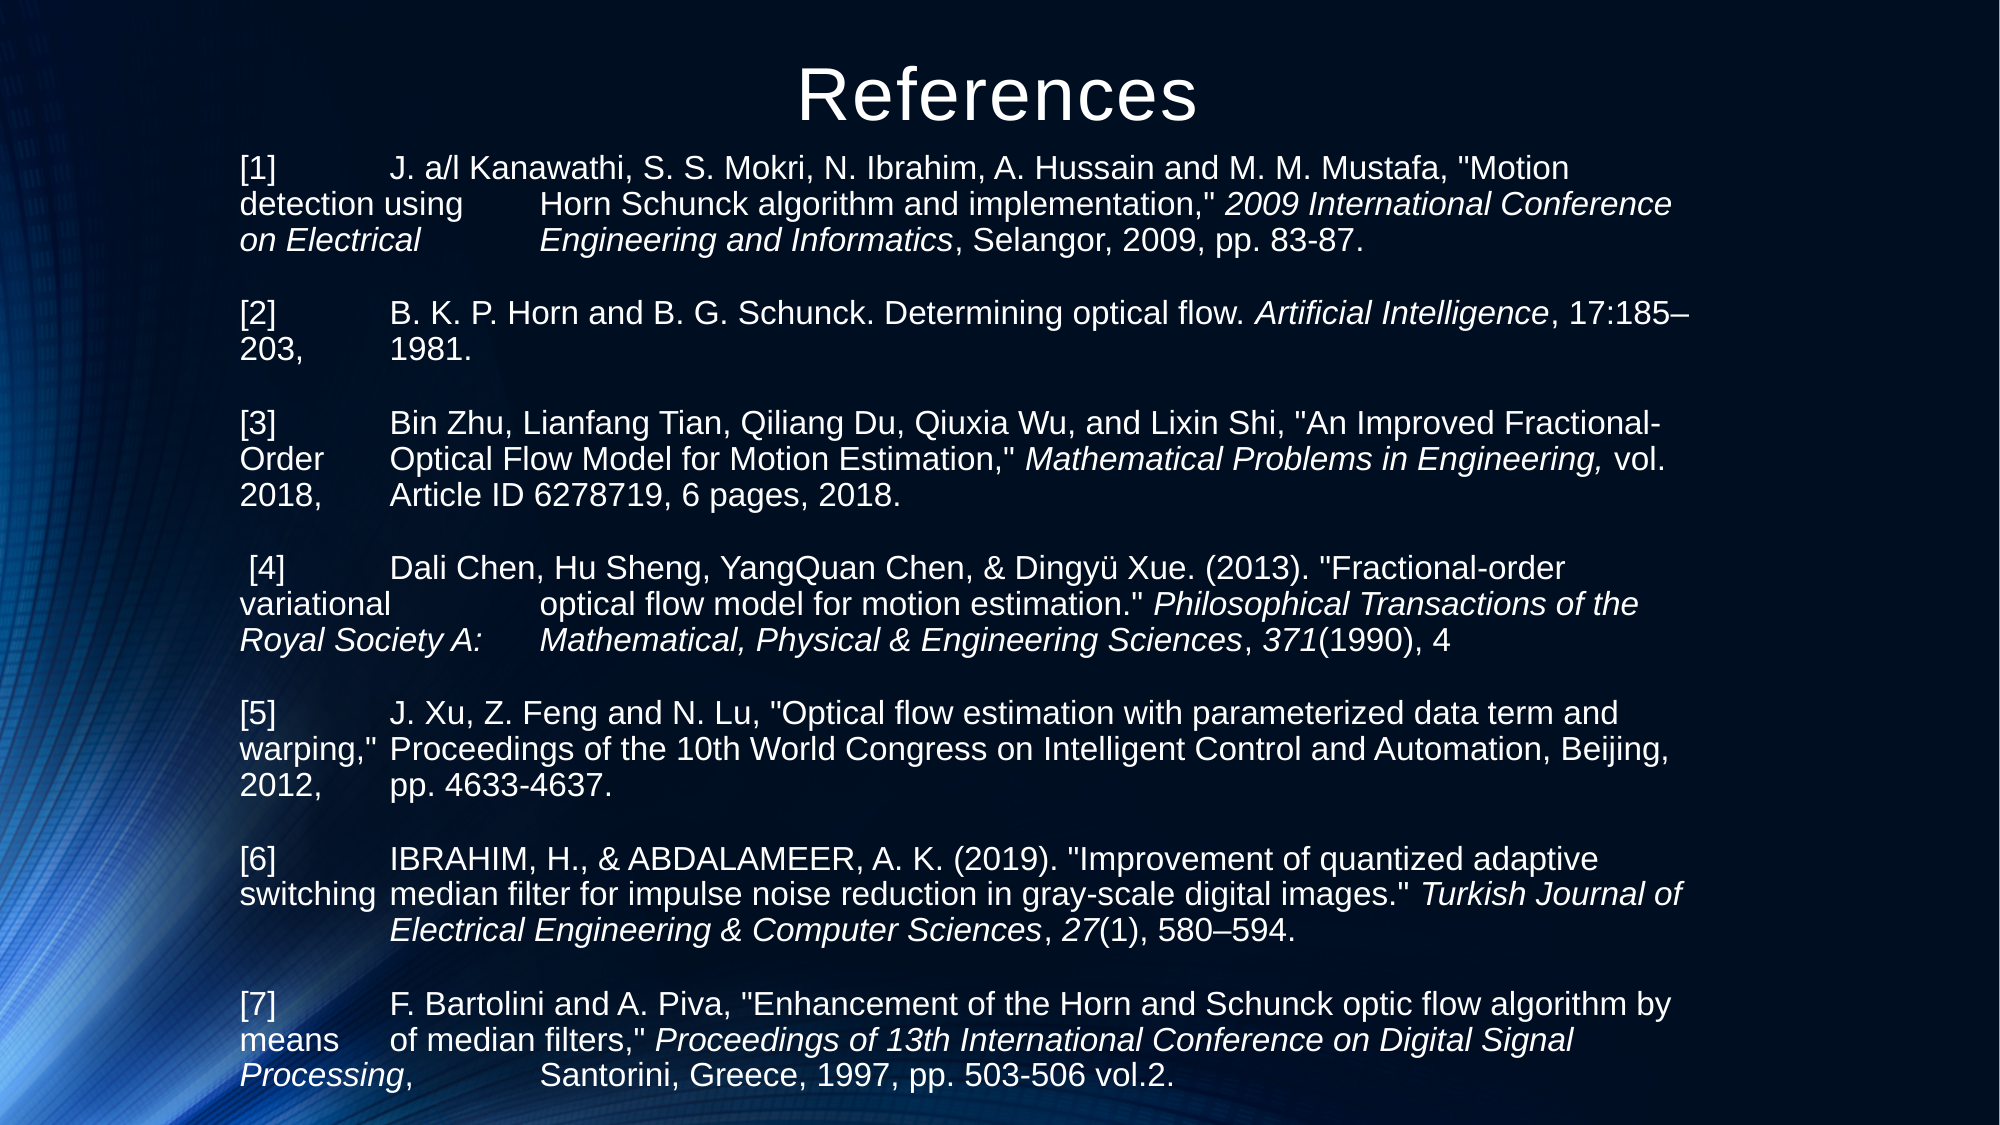

# References
[1] 	J. a/l Kanawathi, S. S. Mokri, N. Ibrahim, A. Hussain and M. M. Mustafa, "Motion detection using 	Horn Schunck algorithm and implementation," 2009 International Conference on Electrical 	Engineering and Informatics, Selangor, 2009, pp. 83-87.
[2]	B. K. P. Horn and B. G. Schunck. Determining optical flow. Artificial Intelligence, 17:185–203, 	1981.
[3]	Bin Zhu, Lianfang Tian, Qiliang Du, Qiuxia Wu, and Lixin Shi, "An Improved Fractional-Order 	Optical Flow Model for Motion Estimation," Mathematical Problems in Engineering, vol. 2018, 	Article ID 6278719, 6 pages, 2018.
 [4]	Dali Chen, Hu Sheng, YangQuan Chen, & Dingyü Xue. (2013). "Fractional-order variational 	optical flow model for motion estimation." Philosophical Transactions of the Royal Society A: 	Mathematical, Physical & Engineering Sciences, 371(1990), 4
[5]	J. Xu, Z. Feng and N. Lu, "Optical flow estimation with parameterized data term and warping," 	Proceedings of the 10th World Congress on Intelligent Control and Automation, Beijing, 2012, 	pp. 4633-4637.
[6]	IBRAHIM, H., & ABDALAMEER, A. K. (2019). "Improvement of quantized adaptive switching 	median filter for impulse noise reduction in gray-scale digital images." Turkish Journal of 	Electrical Engineering & Computer Sciences, 27(1), 580–594.
[7]	F. Bartolini and A. Piva, "Enhancement of the Horn and Schunck optic flow algorithm by means 	of median filters," Proceedings of 13th International Conference on Digital Signal Processing, 	Santorini, Greece, 1997, pp. 503-506 vol.2.